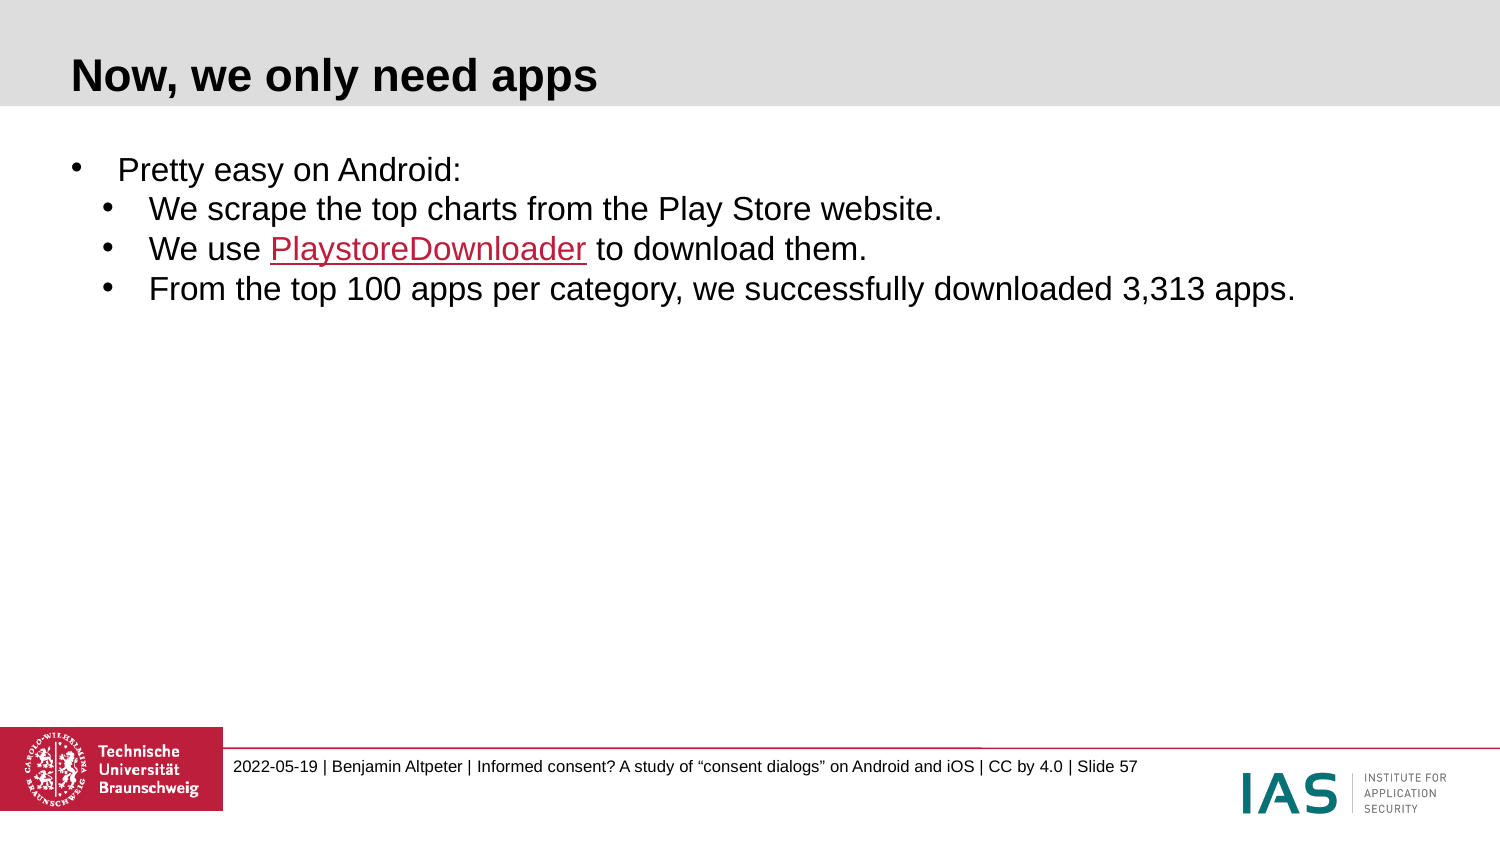

# Now, we only need apps
Pretty easy on Android:
We scrape the top charts from the Play Store website.
We use PlaystoreDownloader to download them.
From the top 100 apps per category, we successfully downloaded 3,313 apps.